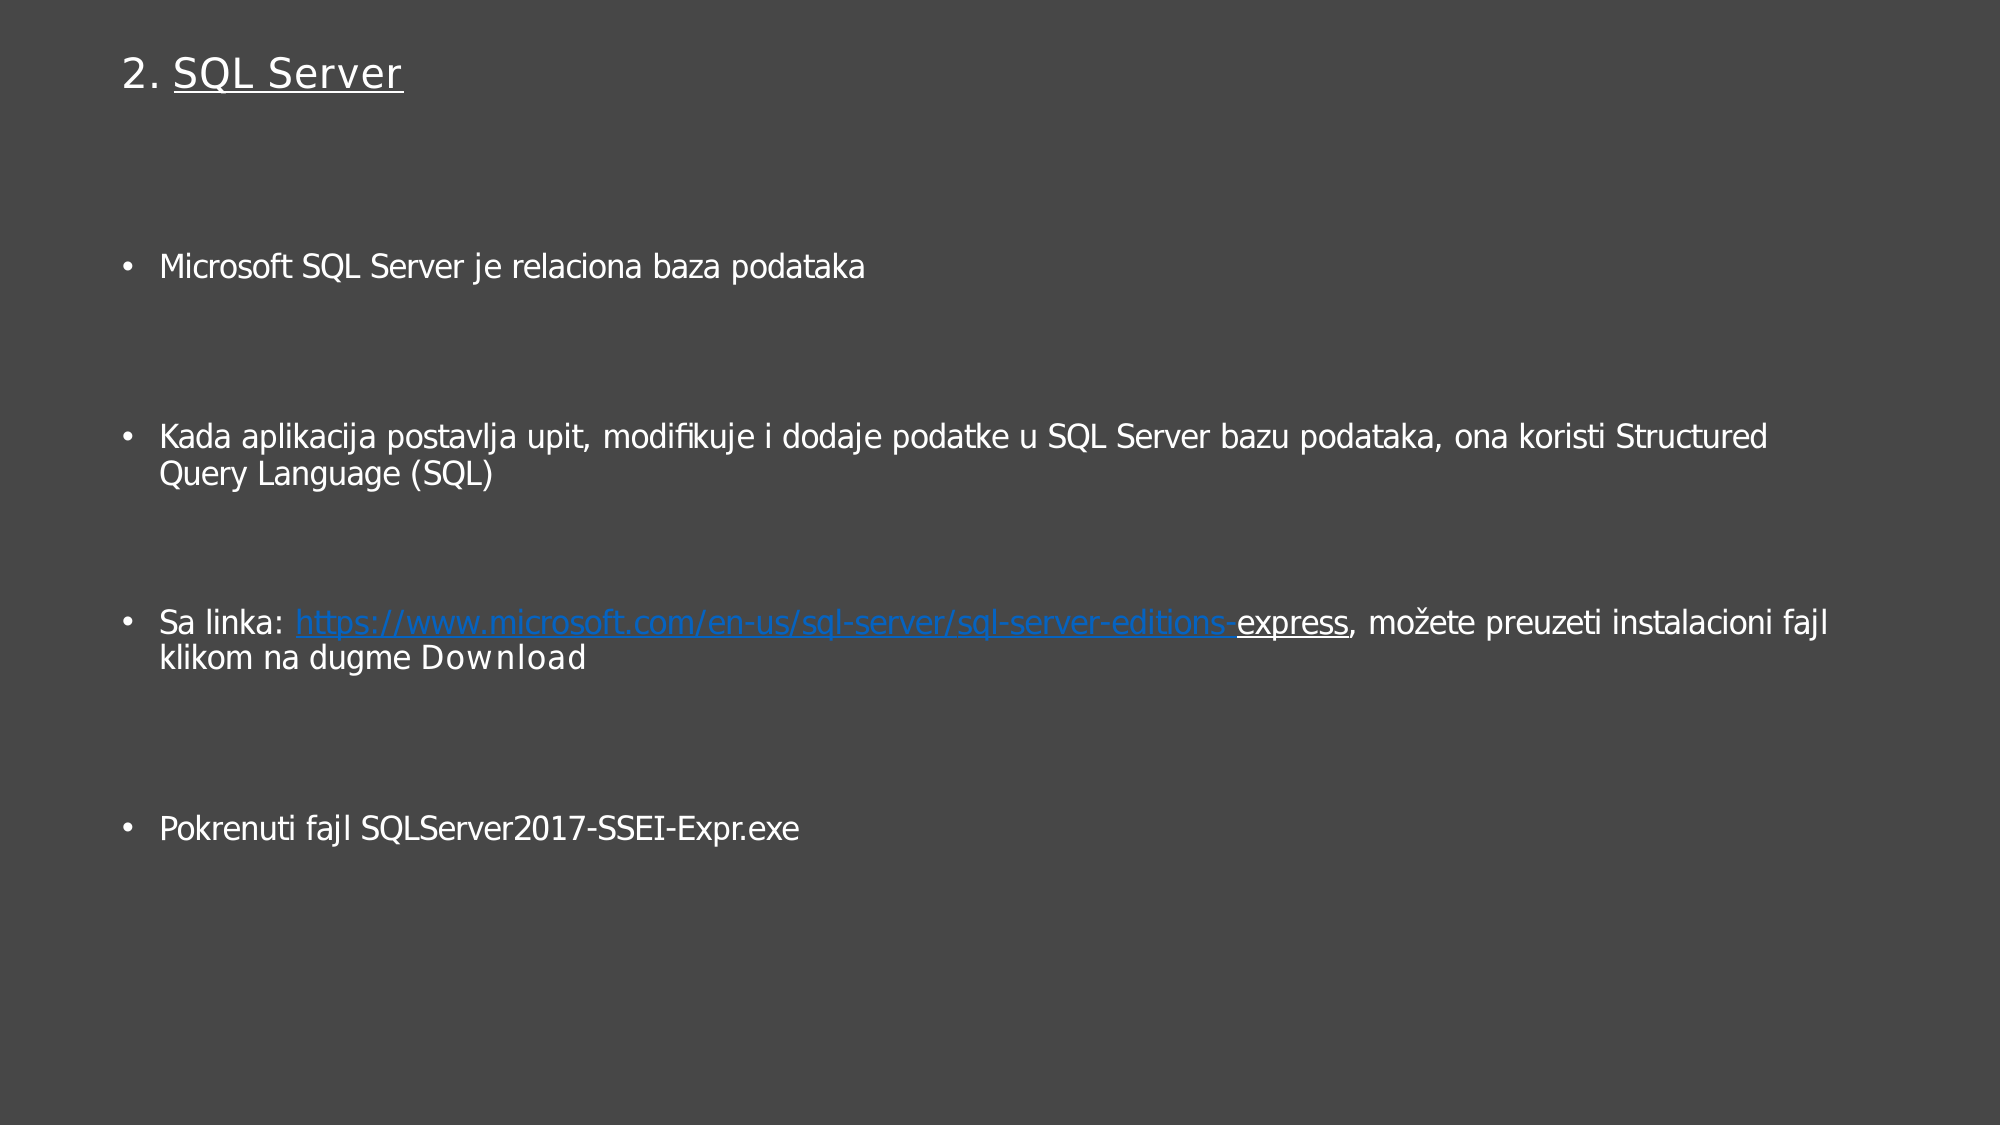

2. SQL Server

Microsoft SQL Server je relaciona baza podataka

Kada aplikacija postavlja upit, modifikuje i dodaje podatke u SQL Server bazu podataka, ona koristi Structured Query Language (SQL)

Sa linka: https://www.microsoft.com/en-us/sql-server/sql-server-editions-express, možete preuzeti instalacioni fajl klikom na dugme Download

Pokrenuti fajl SQLServer2017-SSEI-Expr.exe